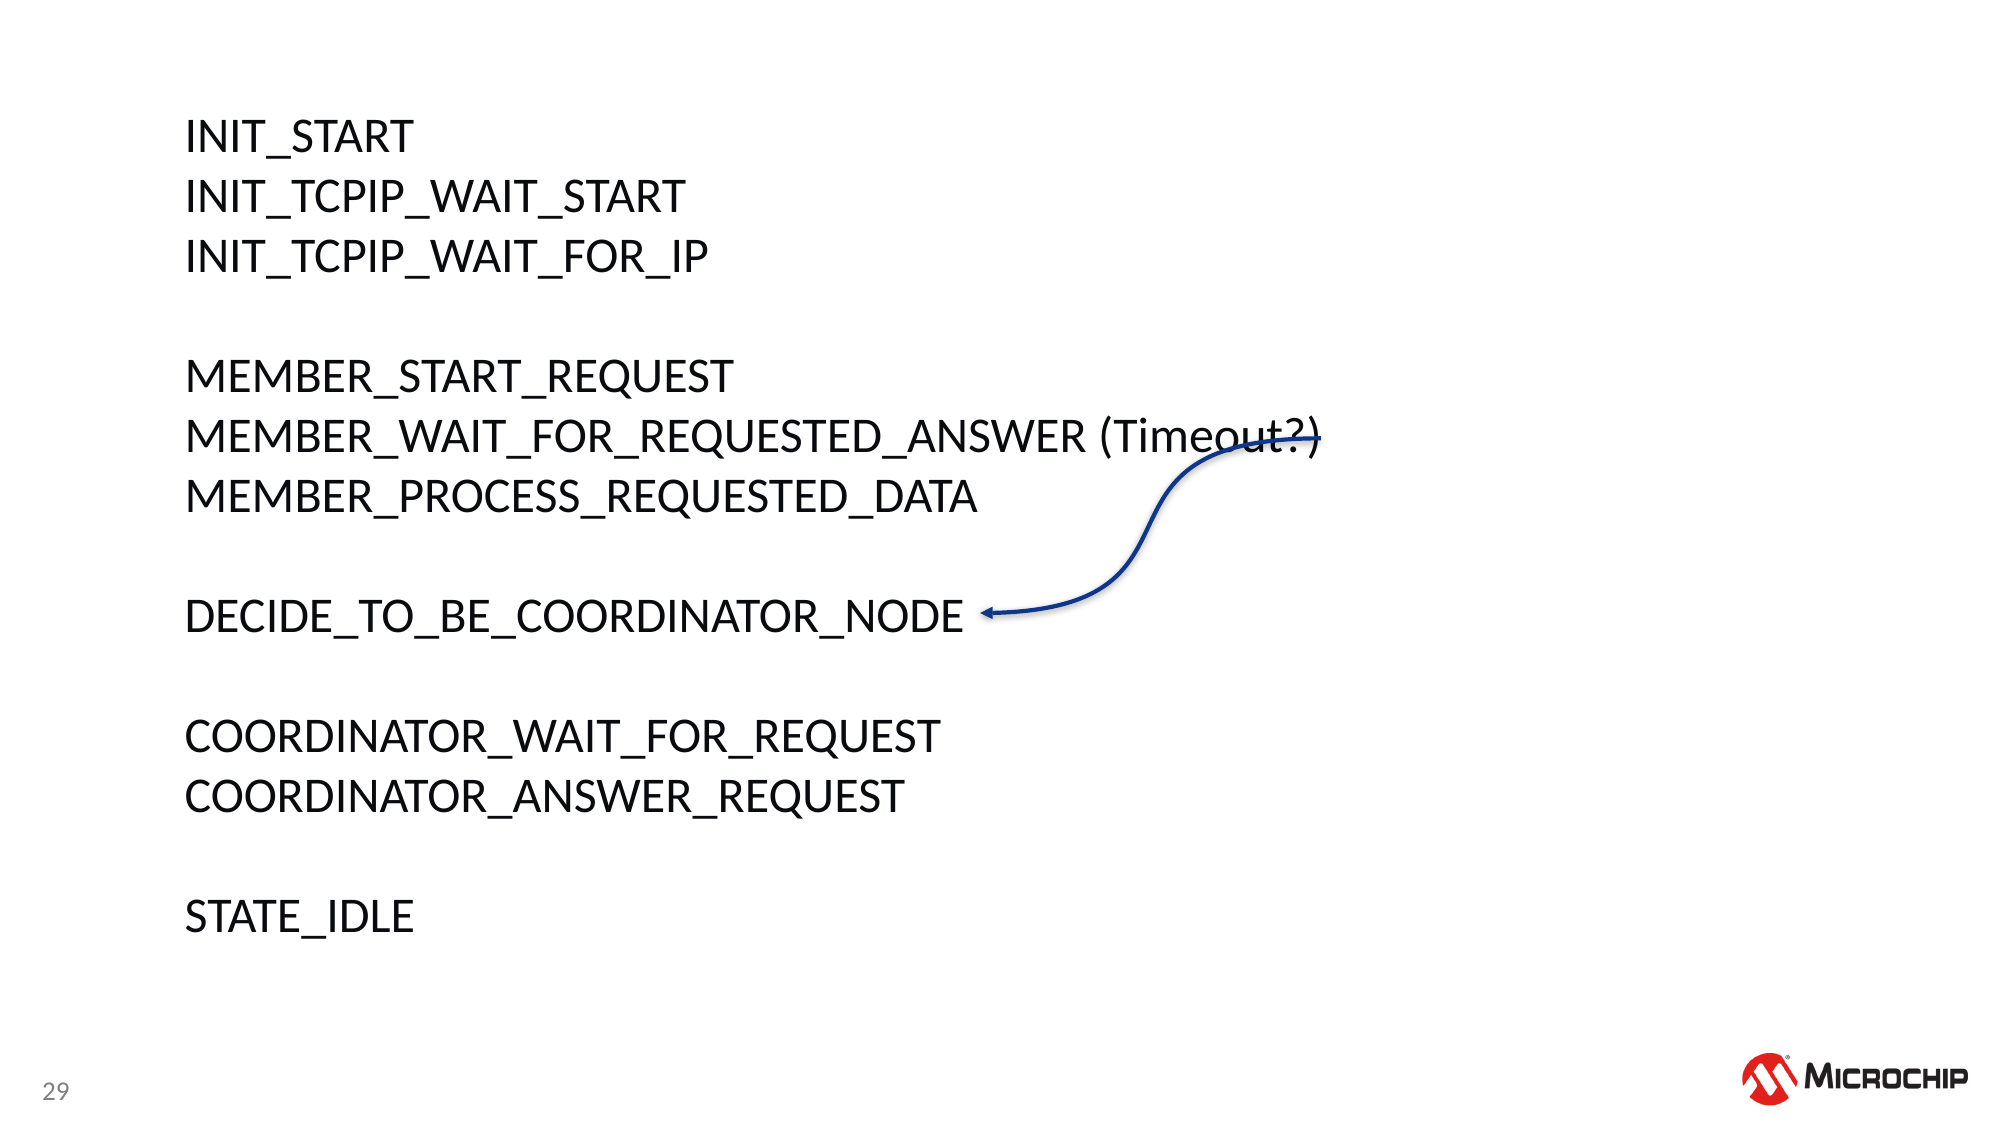

INIT_START
INIT_TCPIP_WAIT_START
INIT_TCPIP_WAIT_FOR_IP

MEMBER_START_REQUEST
MEMBER_WAIT_FOR_REQUESTED_ANSWER (Timeout?)
MEMBER_PROCESS_REQUESTED_DATA

DECIDE_TO_BE_COORDINATOR_NODE

COORDINATOR_WAIT_FOR_REQUEST
COORDINATOR_ANSWER_REQUEST

STATE_IDLE